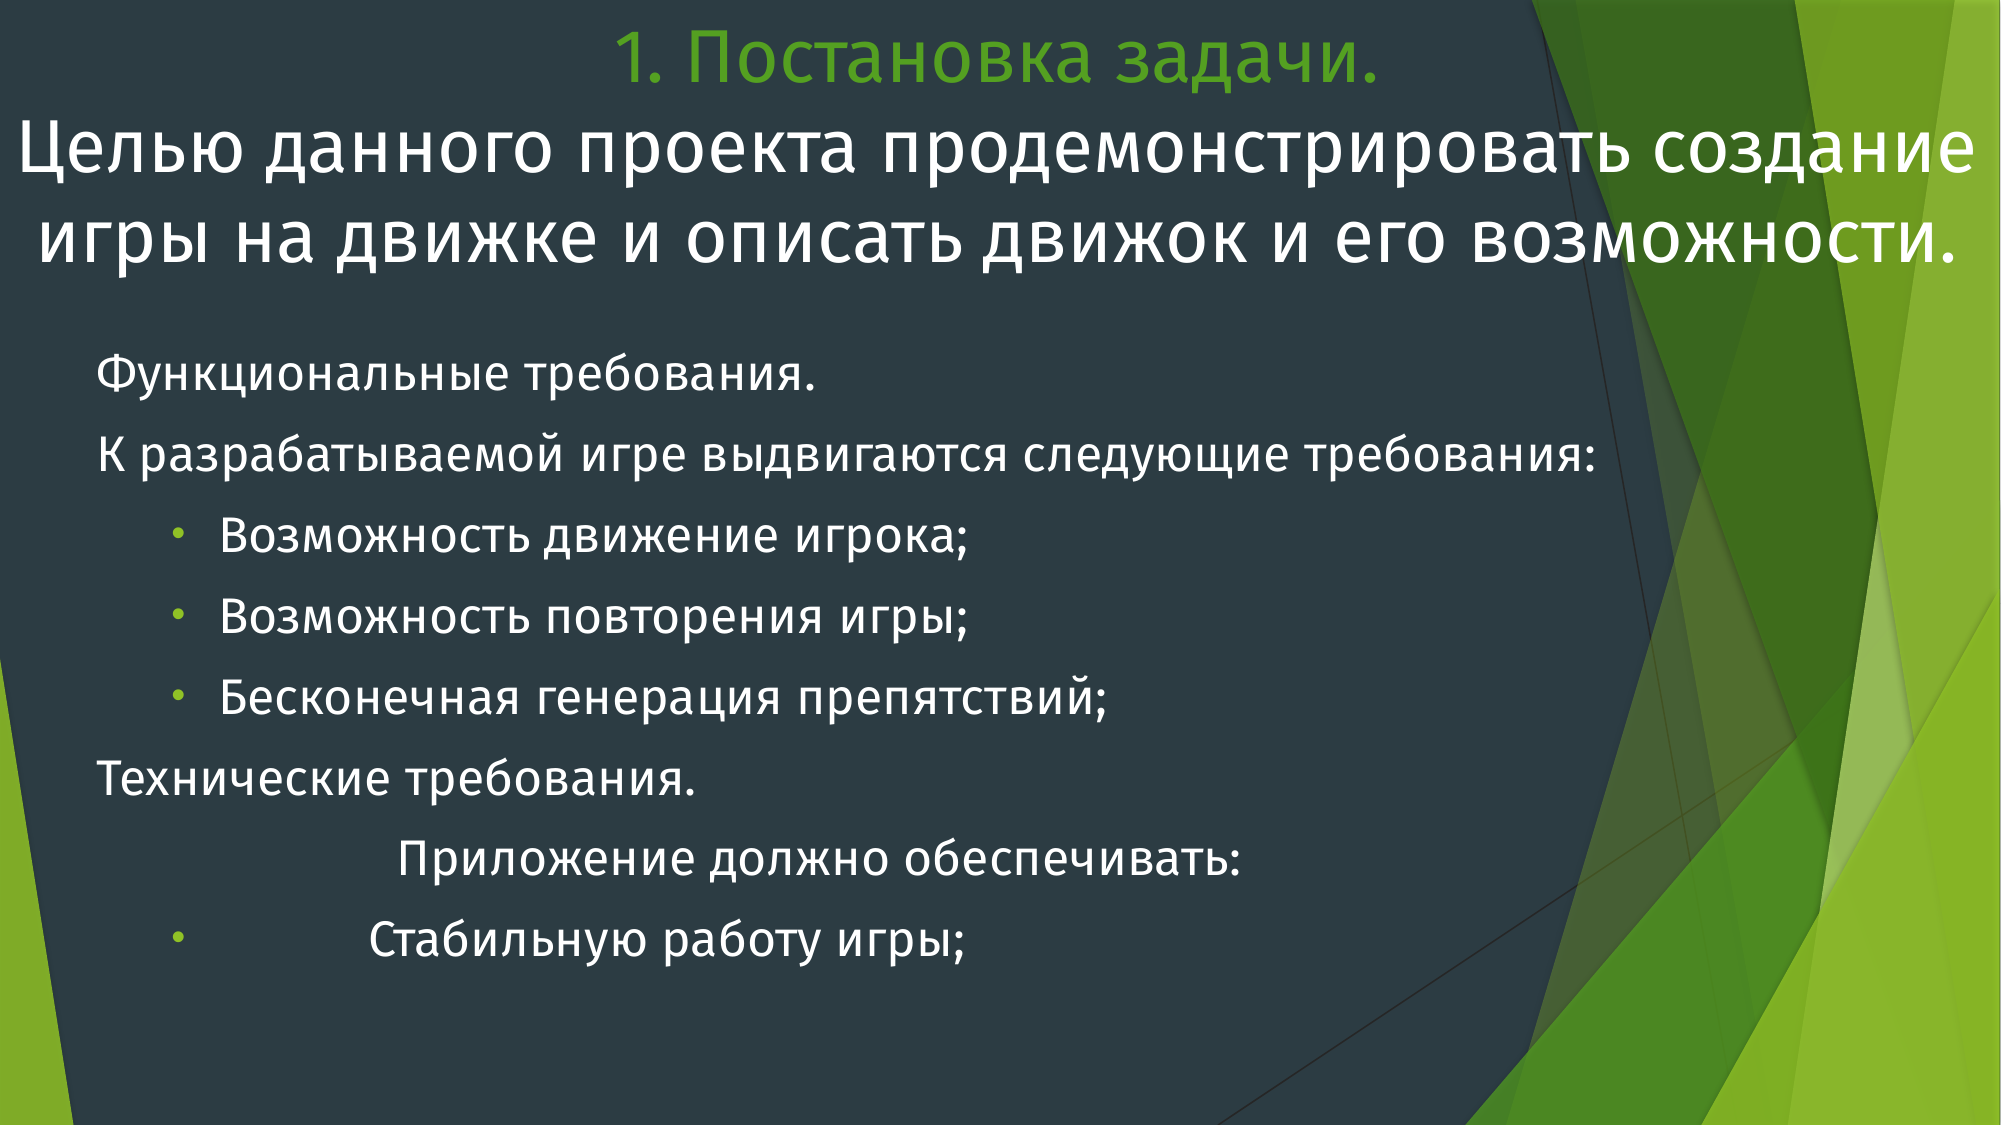

# 1. Постановка задачи. Целью данного проекта продемонстрировать создание игры на движке и описать движок и его возможности.
Функциональные требования.
К разрабатываемой игре выдвигаются следующие требования:
Возможность движение игрока;
Возможность повторения игры;
Бесконечная генерация препятствий;
Технические требования.
		Приложение должно обеспечивать:
	Стабильную работу игры;